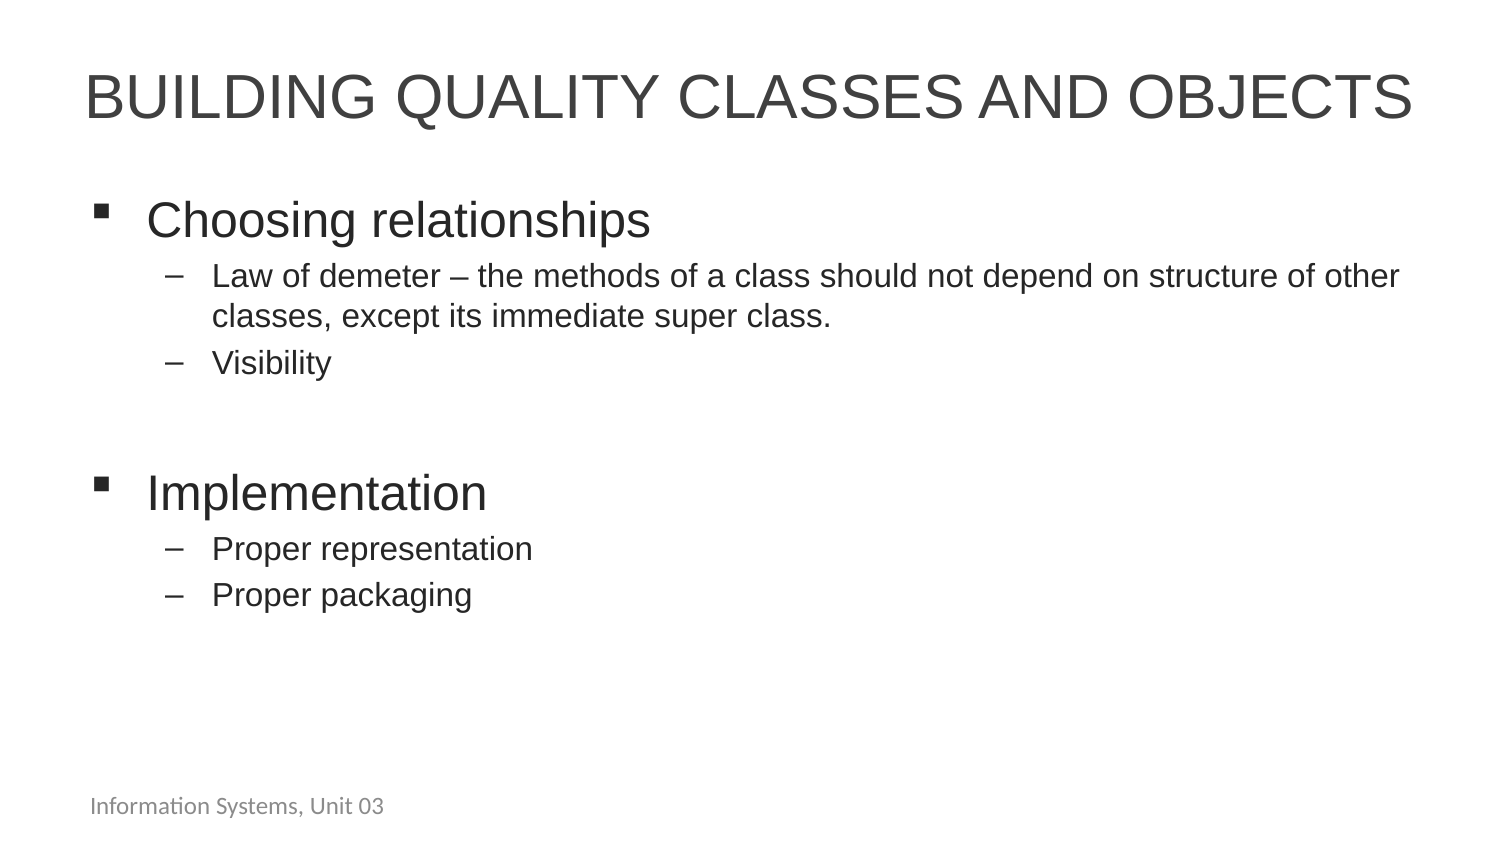

# Building quality classes and objects
Choosing relationships
Law of demeter – the methods of a class should not depend on structure of other classes, except its immediate super class.
Visibility

Implementation
Proper representation
Proper packaging
Information Systems, Unit 03
23